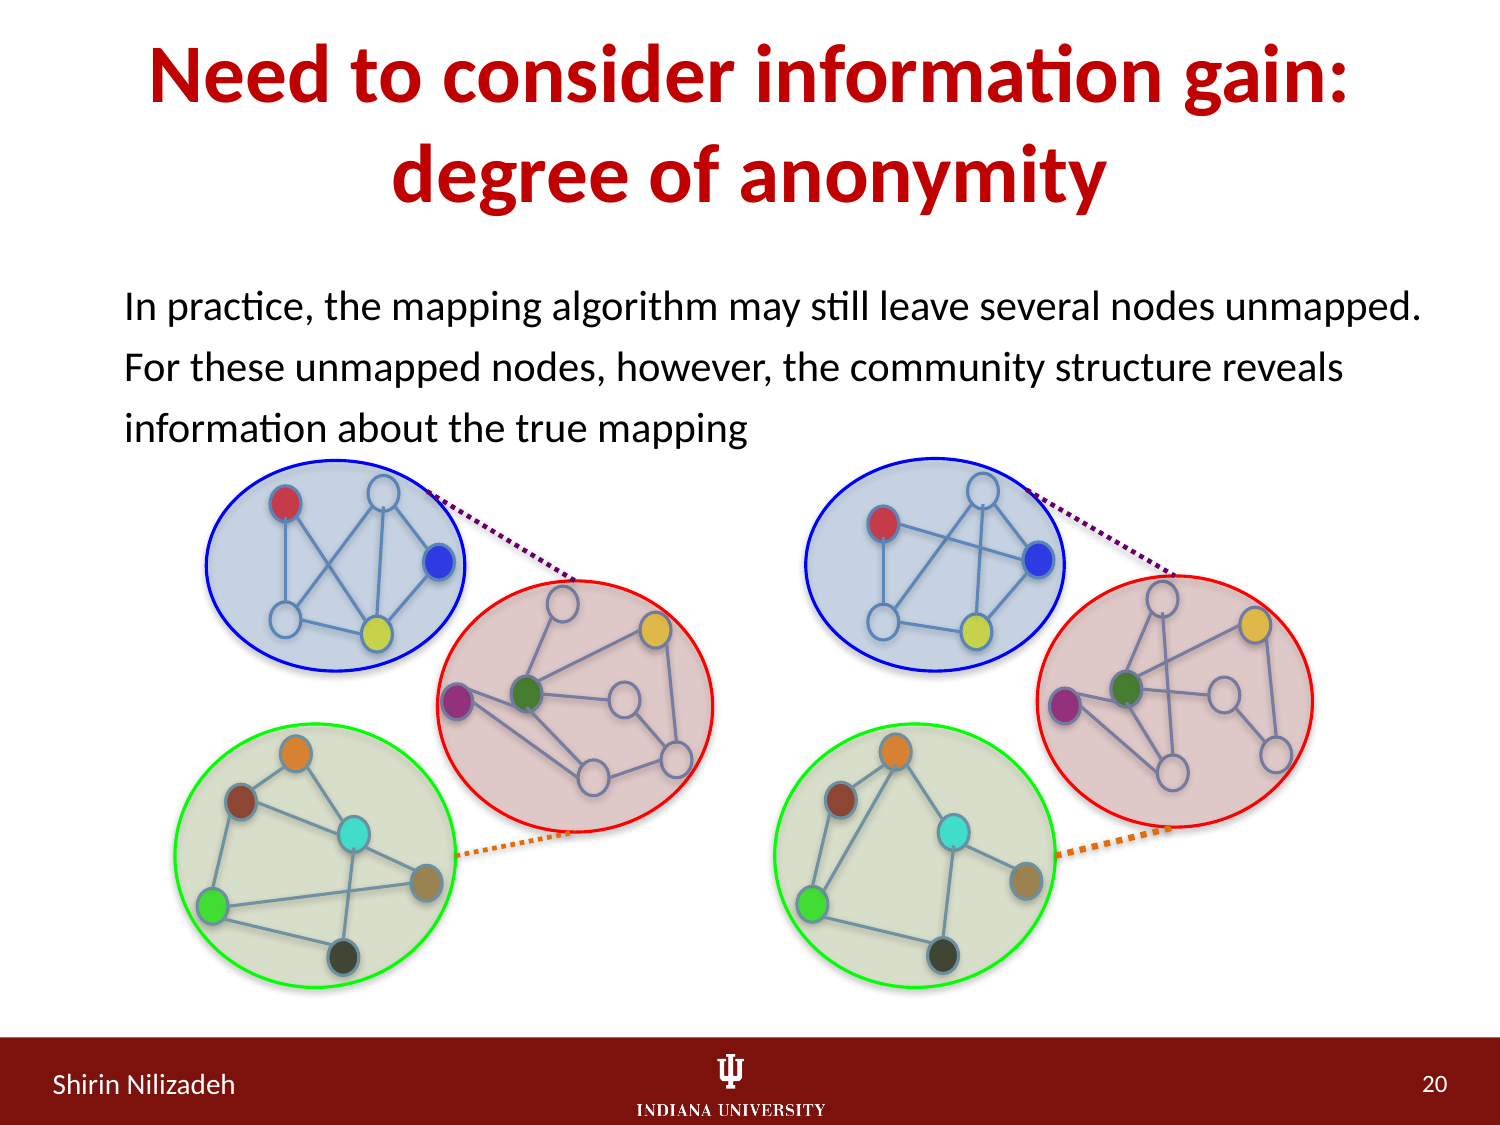

# Need to consider information gain: degree of anonymity
In practice, the mapping algorithm may still leave several nodes unmapped. For these unmapped nodes, however, the community structure reveals information about the true mapping

20